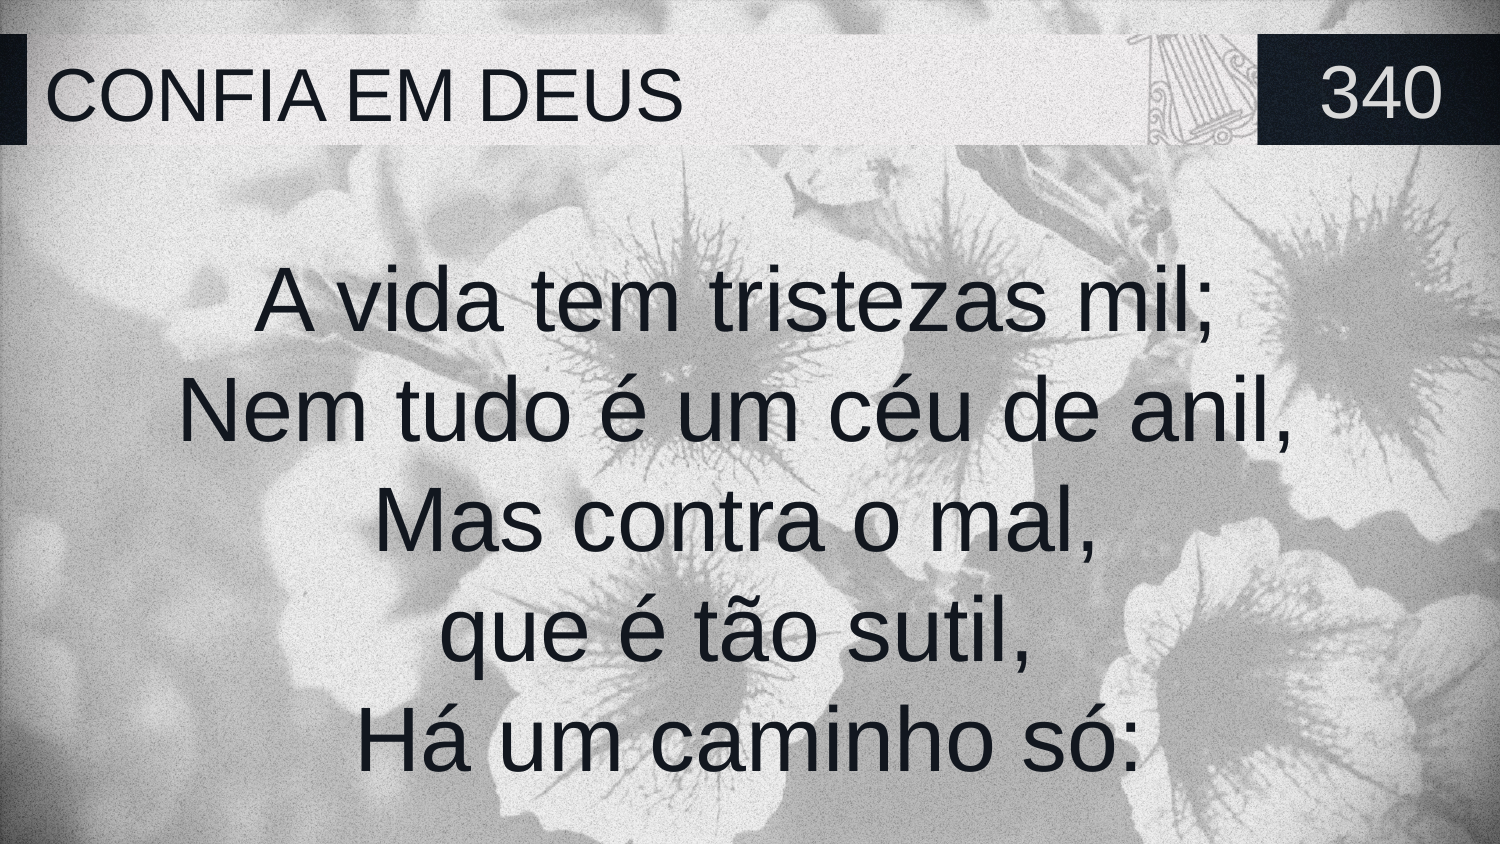

# CONFIA EM DEUS
340
A vida tem tristezas mil;
Nem tudo é um céu de anil,
Mas contra o mal,
que é tão sutil,
Há um caminho só: